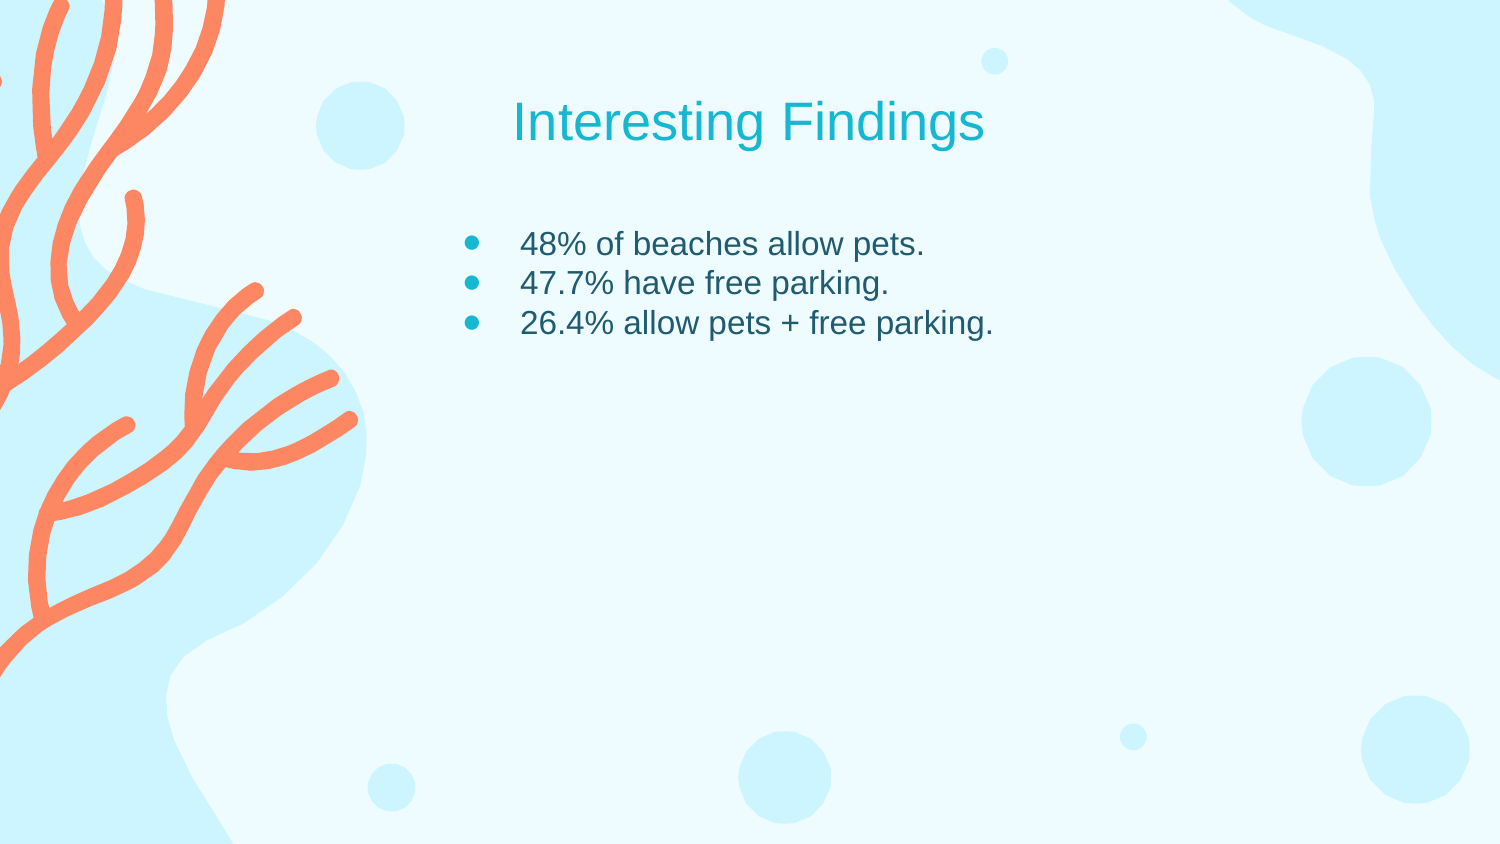

# Interesting Findings
48% of beaches allow pets.
47.7% have free parking.
26.4% allow pets + free parking.